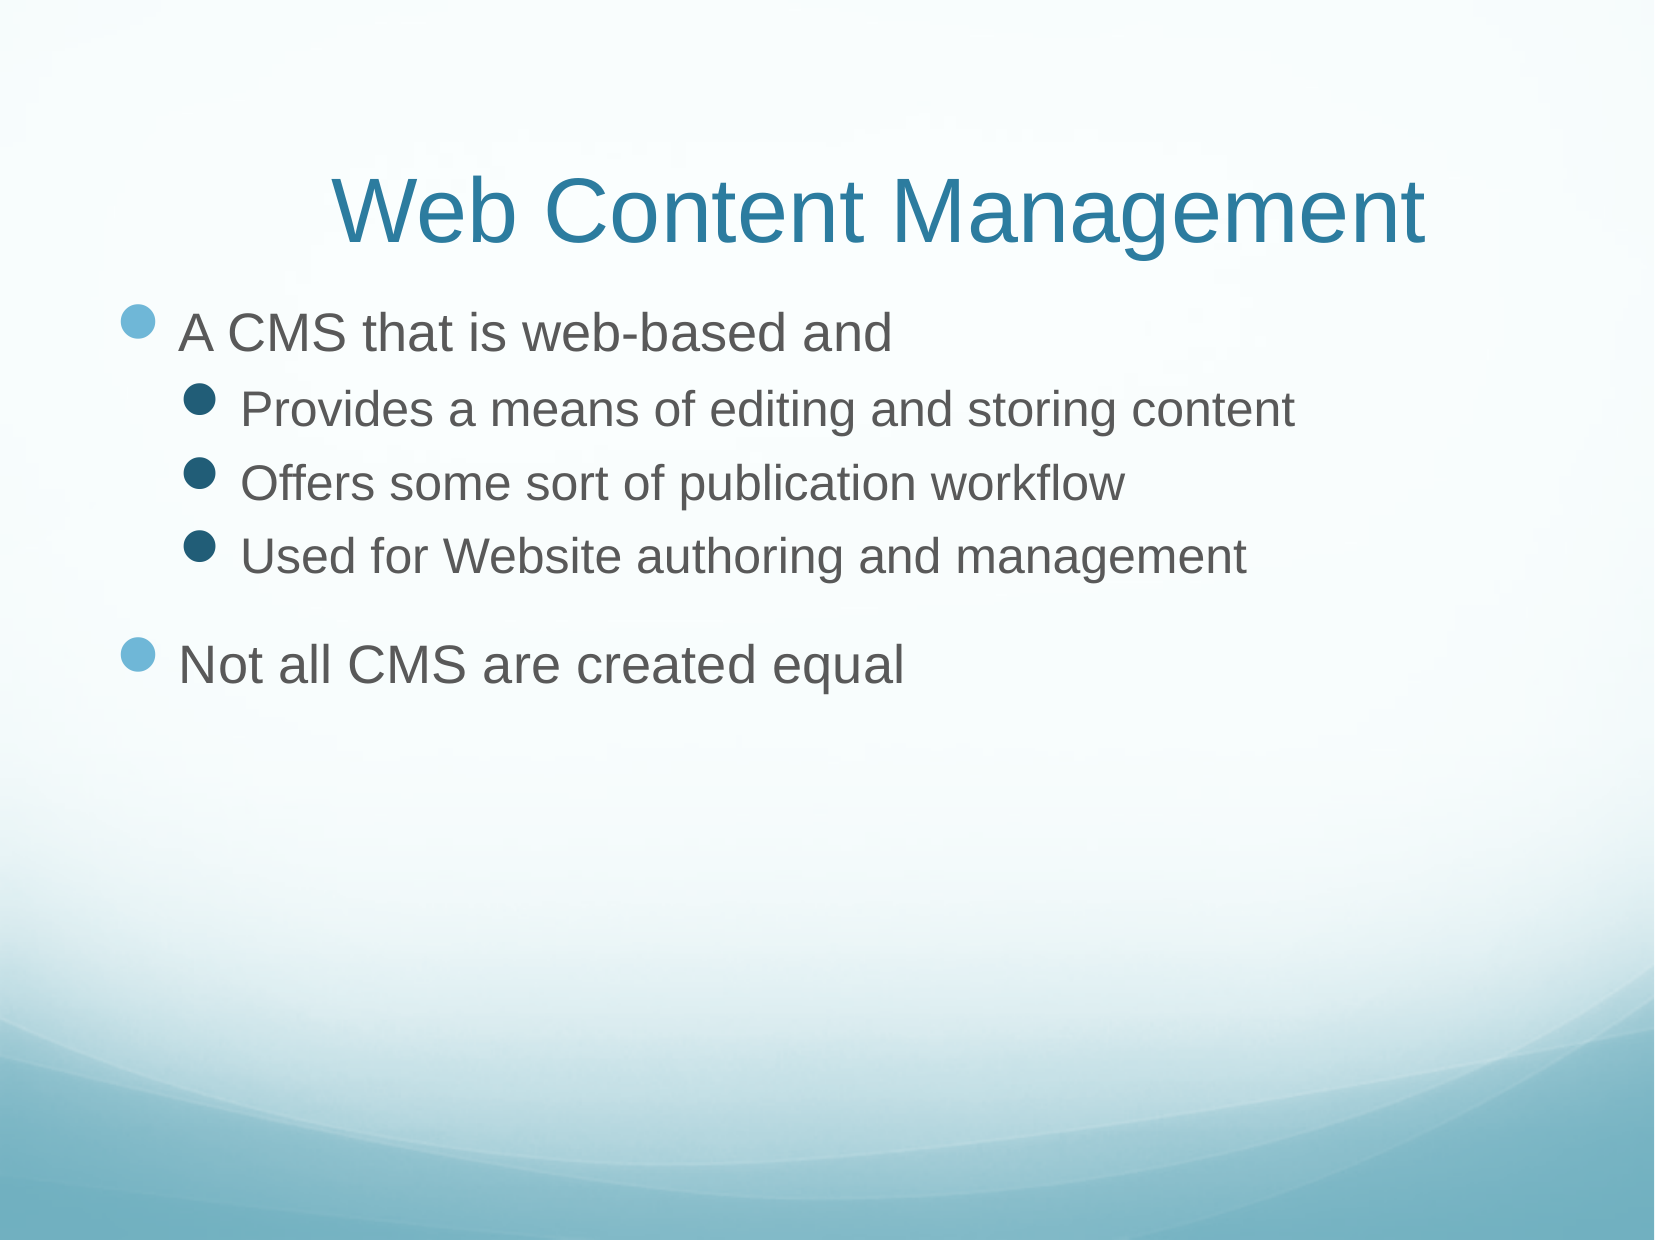

# Web Content Management
A CMS that is web-based and
Provides a means of editing and storing content
Offers some sort of publication workflow
Used for Website authoring and management
Not all CMS are created equal